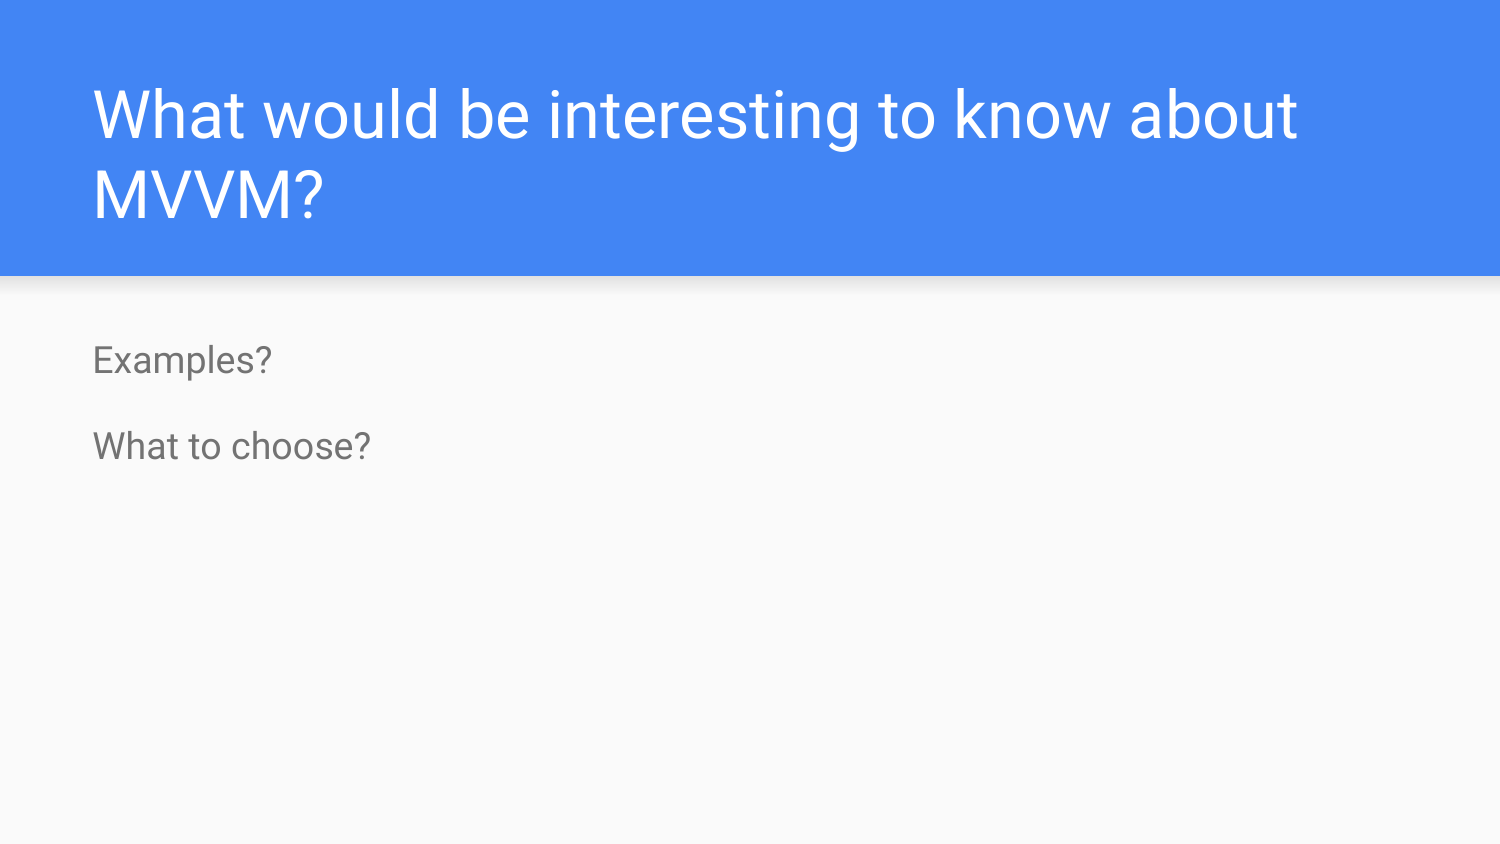

# What would be interesting to know about MVVM?
Examples?
What to choose?